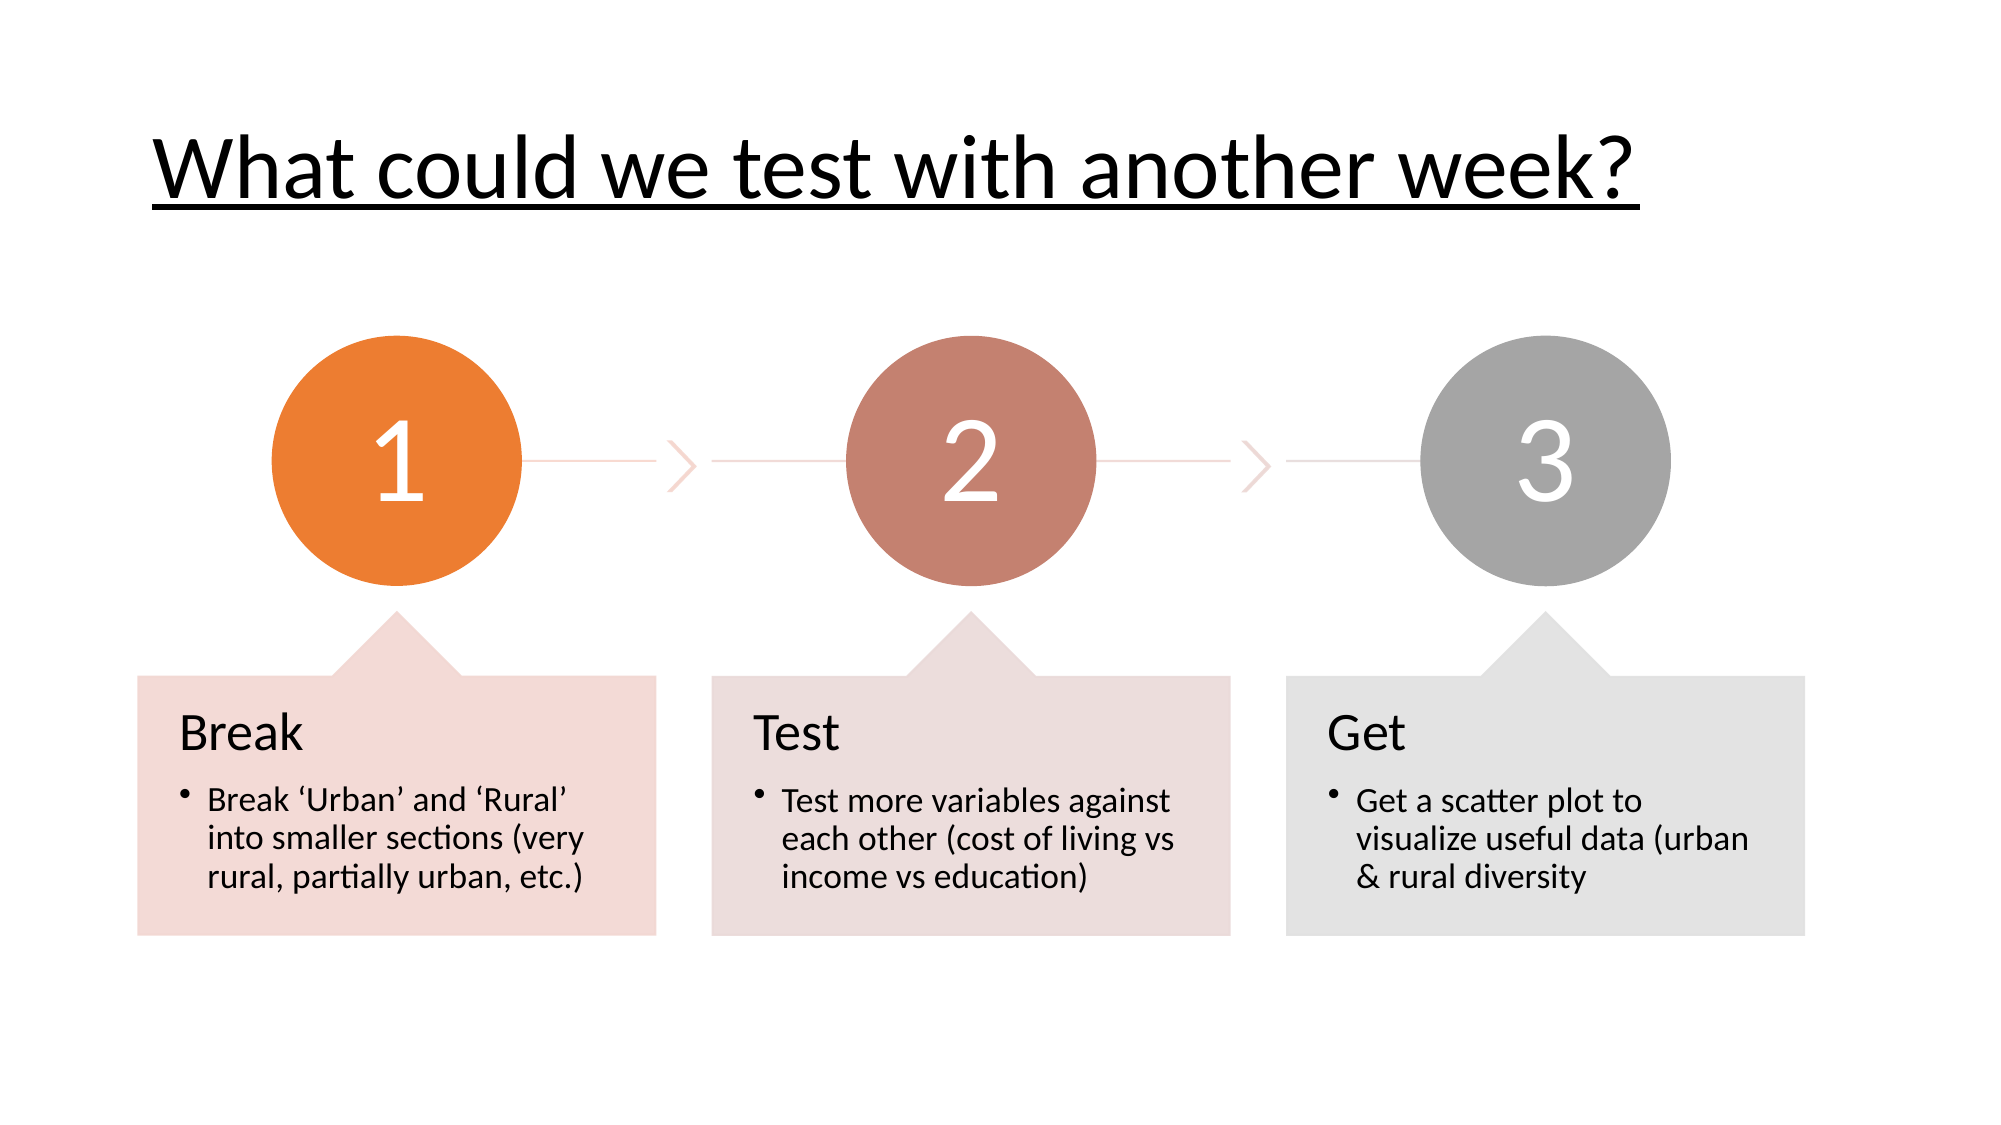

# What could we test with another week?
1
Break
Break ‘Urban’ and ‘Rural’ into smaller sections (very rural, partially urban, etc.)
2
Test
Test more variables against each other (cost of living vs income vs education)
3
Get
Get a scatter plot to visualize useful data (urban & rural diversity